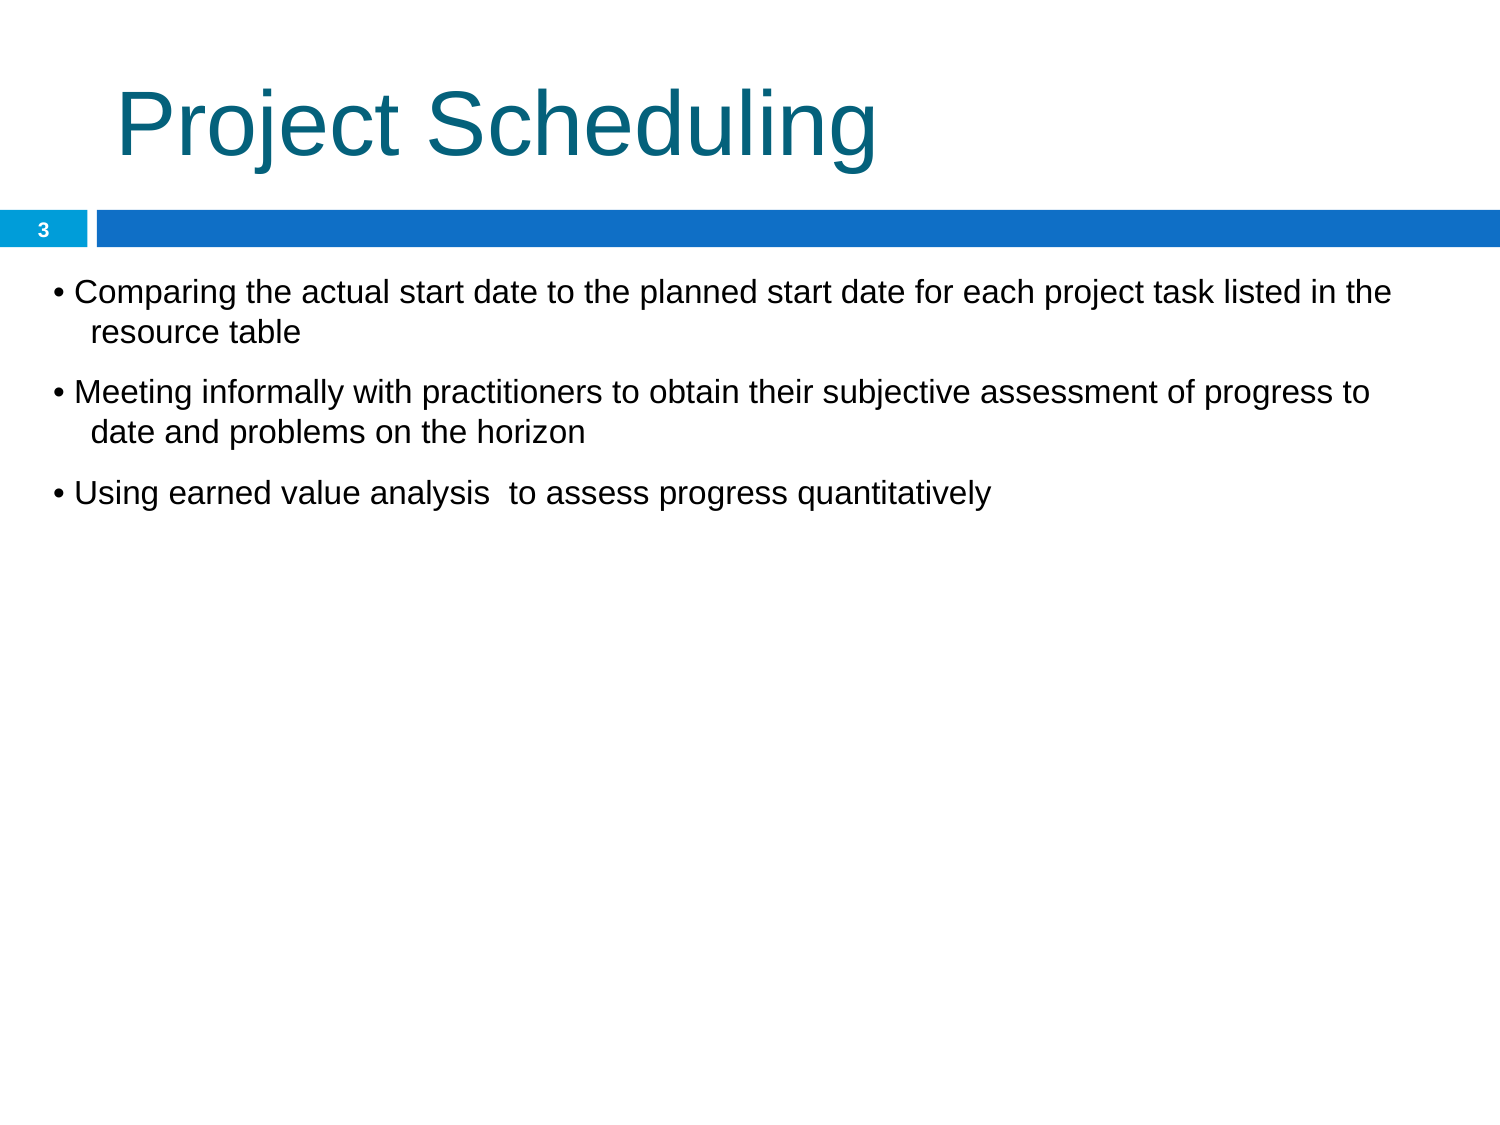

Project Scheduling
3
• Comparing the actual start date to the planned start date for each project task listed in the resource table
• Meeting informally with practitioners to obtain their subjective assessment of progress to date and problems on the horizon
• Using earned value analysis  to assess progress quantitatively